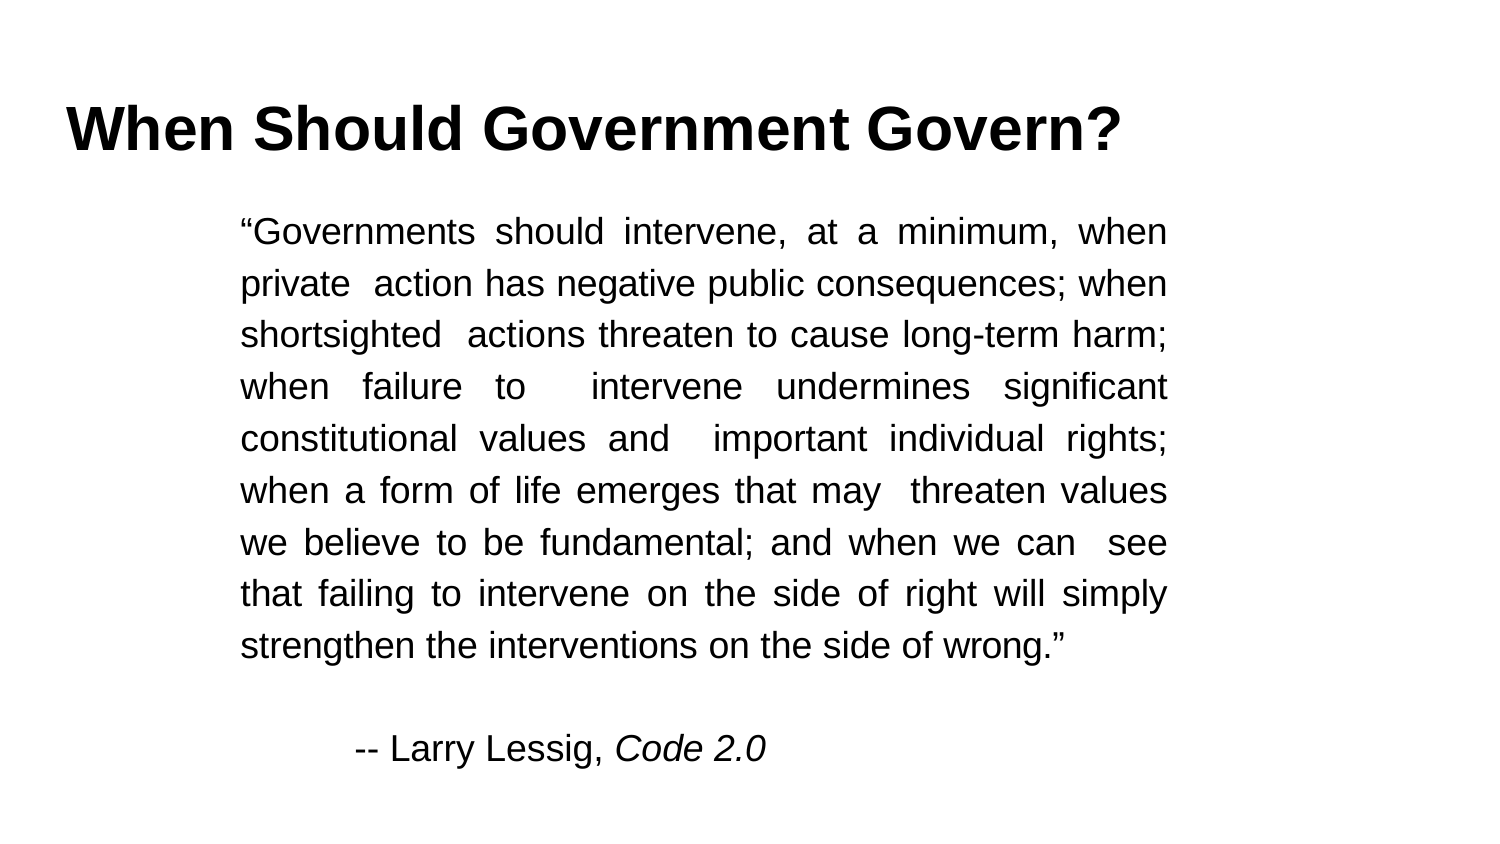

# When Should Government Govern?
“Governments should intervene, at a minimum, when private  action has negative public consequences; when shortsighted  actions threaten to cause long-term harm; when failure to  intervene undermines significant constitutional values and  important individual rights; when a form of life emerges that may  threaten values we believe to be fundamental; and when we can  see that failing to intervene on the side of right will simply strengthen the interventions on the side of wrong.”

-- Larry Lessig, Code 2.0